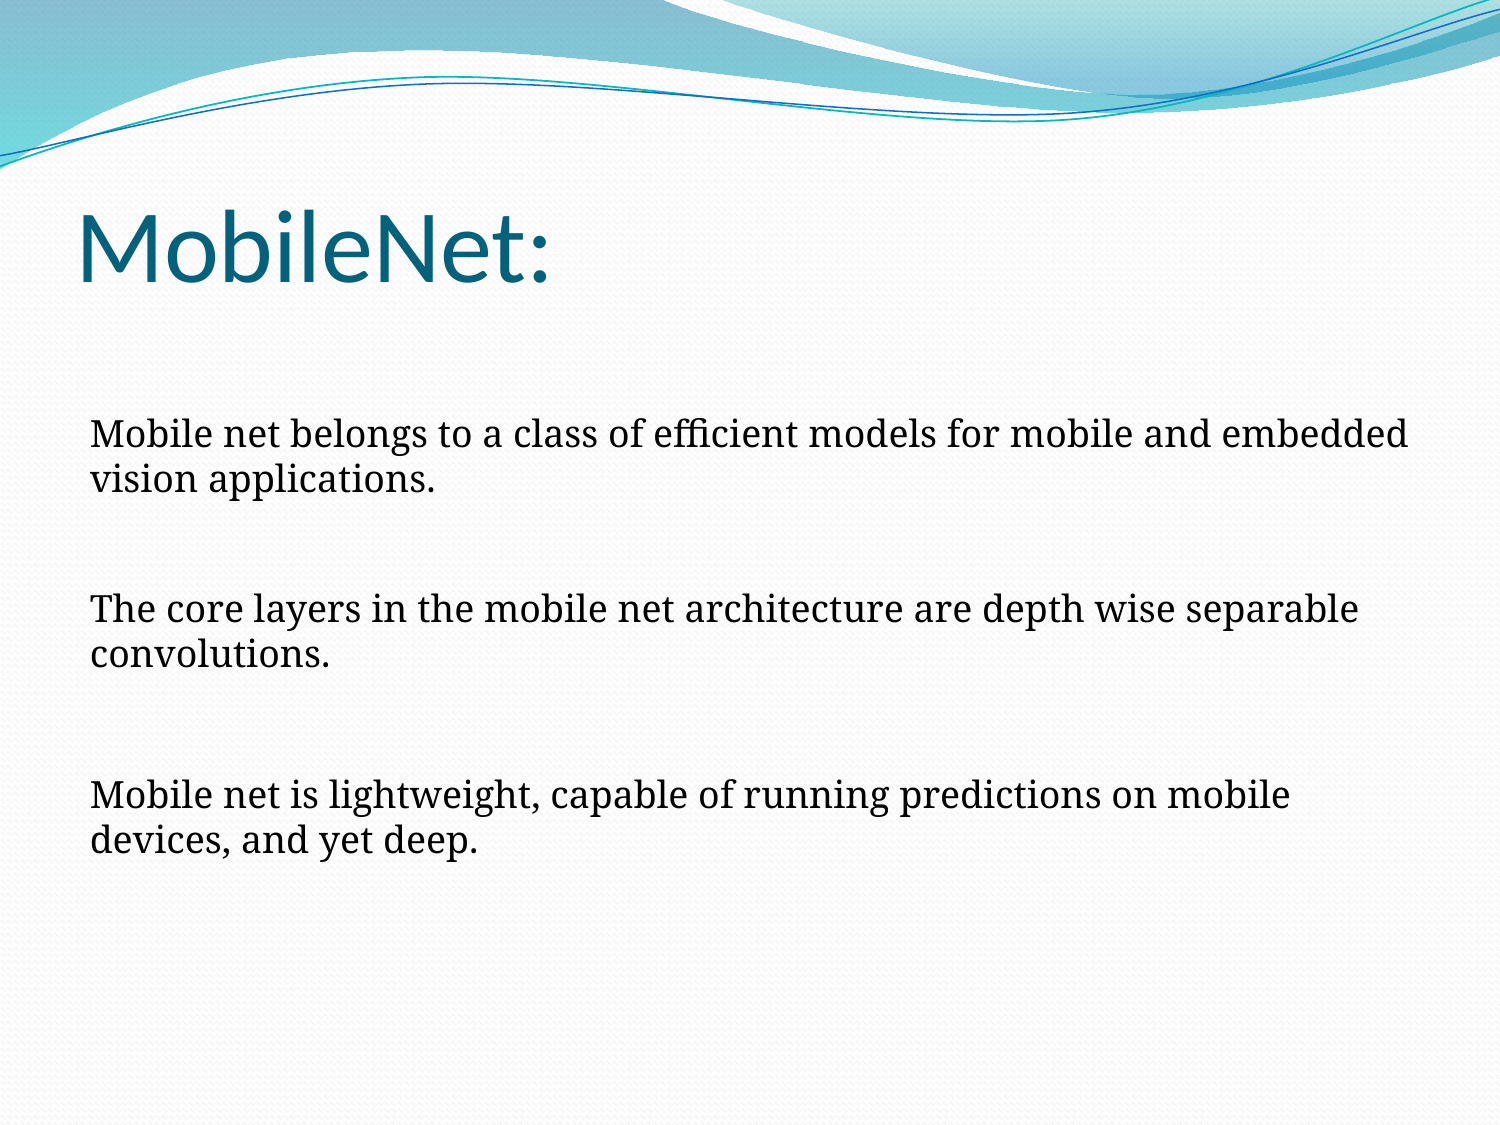

# MobileNet:
Mobile net belongs to a class of efficient models for mobile and embedded vision applications.
The core layers in the mobile net architecture are depth wise separable convolutions.
Mobile net is lightweight, capable of running predictions on mobile devices, and yet deep.